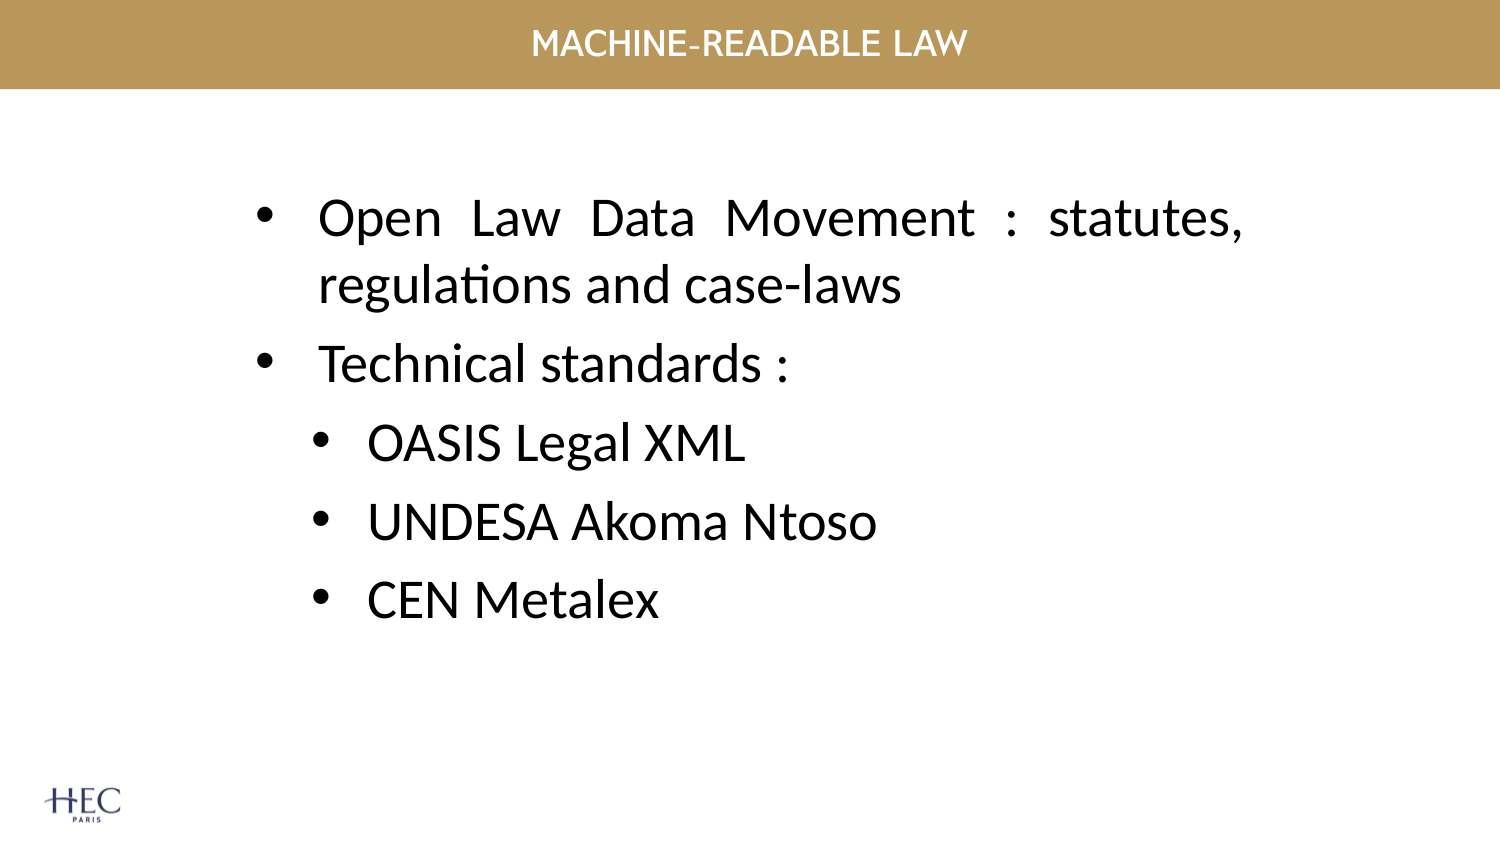

# Machine-Readable Law
Open Law Data Movement : statutes, regulations and case-laws
Technical standards :
OASIS Legal XML
UNDESA Akoma Ntoso
CEN Metalex